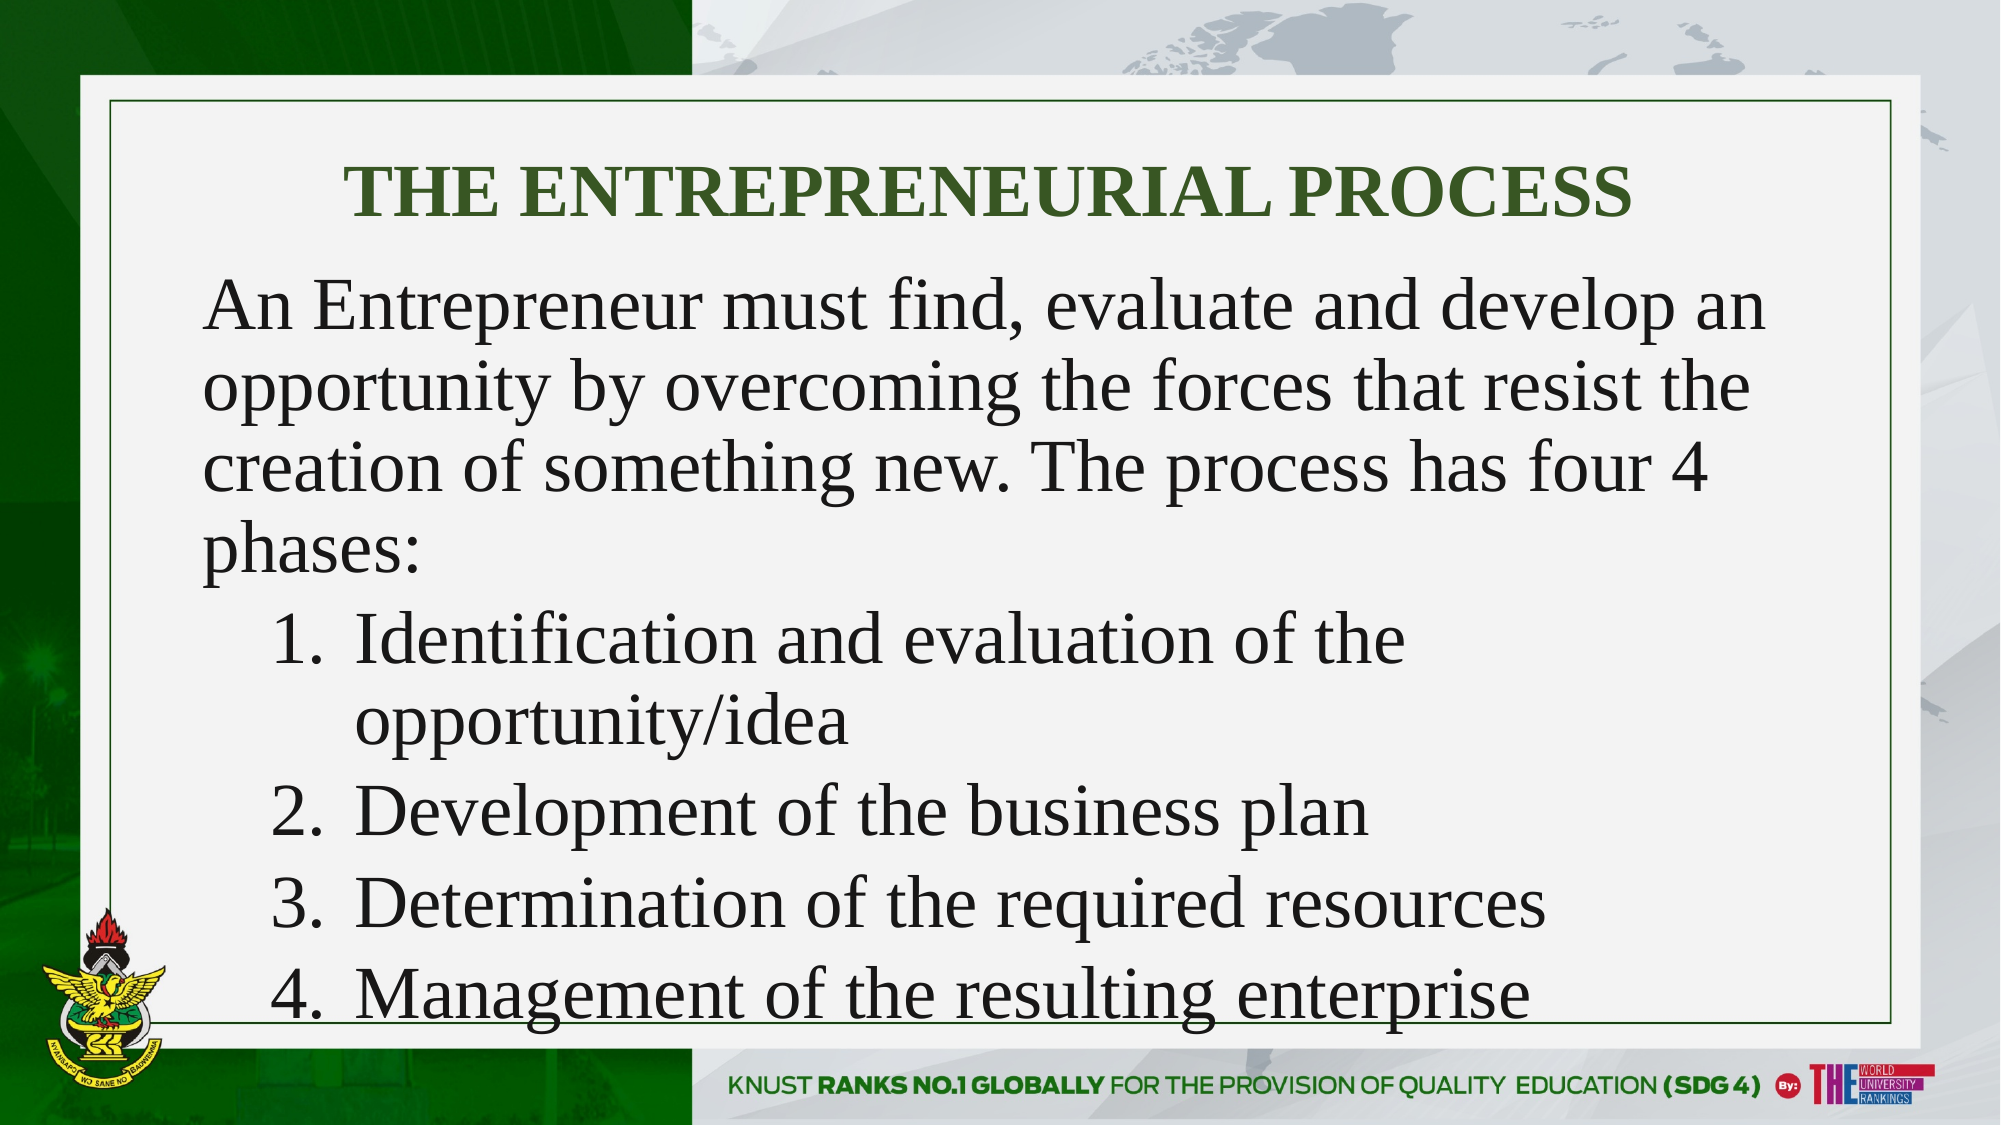

# THE ENTREPRENEURIAL PROCESS
	An Entrepreneur must find, evaluate and develop an opportunity by overcoming the forces that resist the creation of something new. The process has four 4 phases:
Identification and evaluation of the opportunity/idea
Development of the business plan
Determination of the required resources
Management of the resulting enterprise